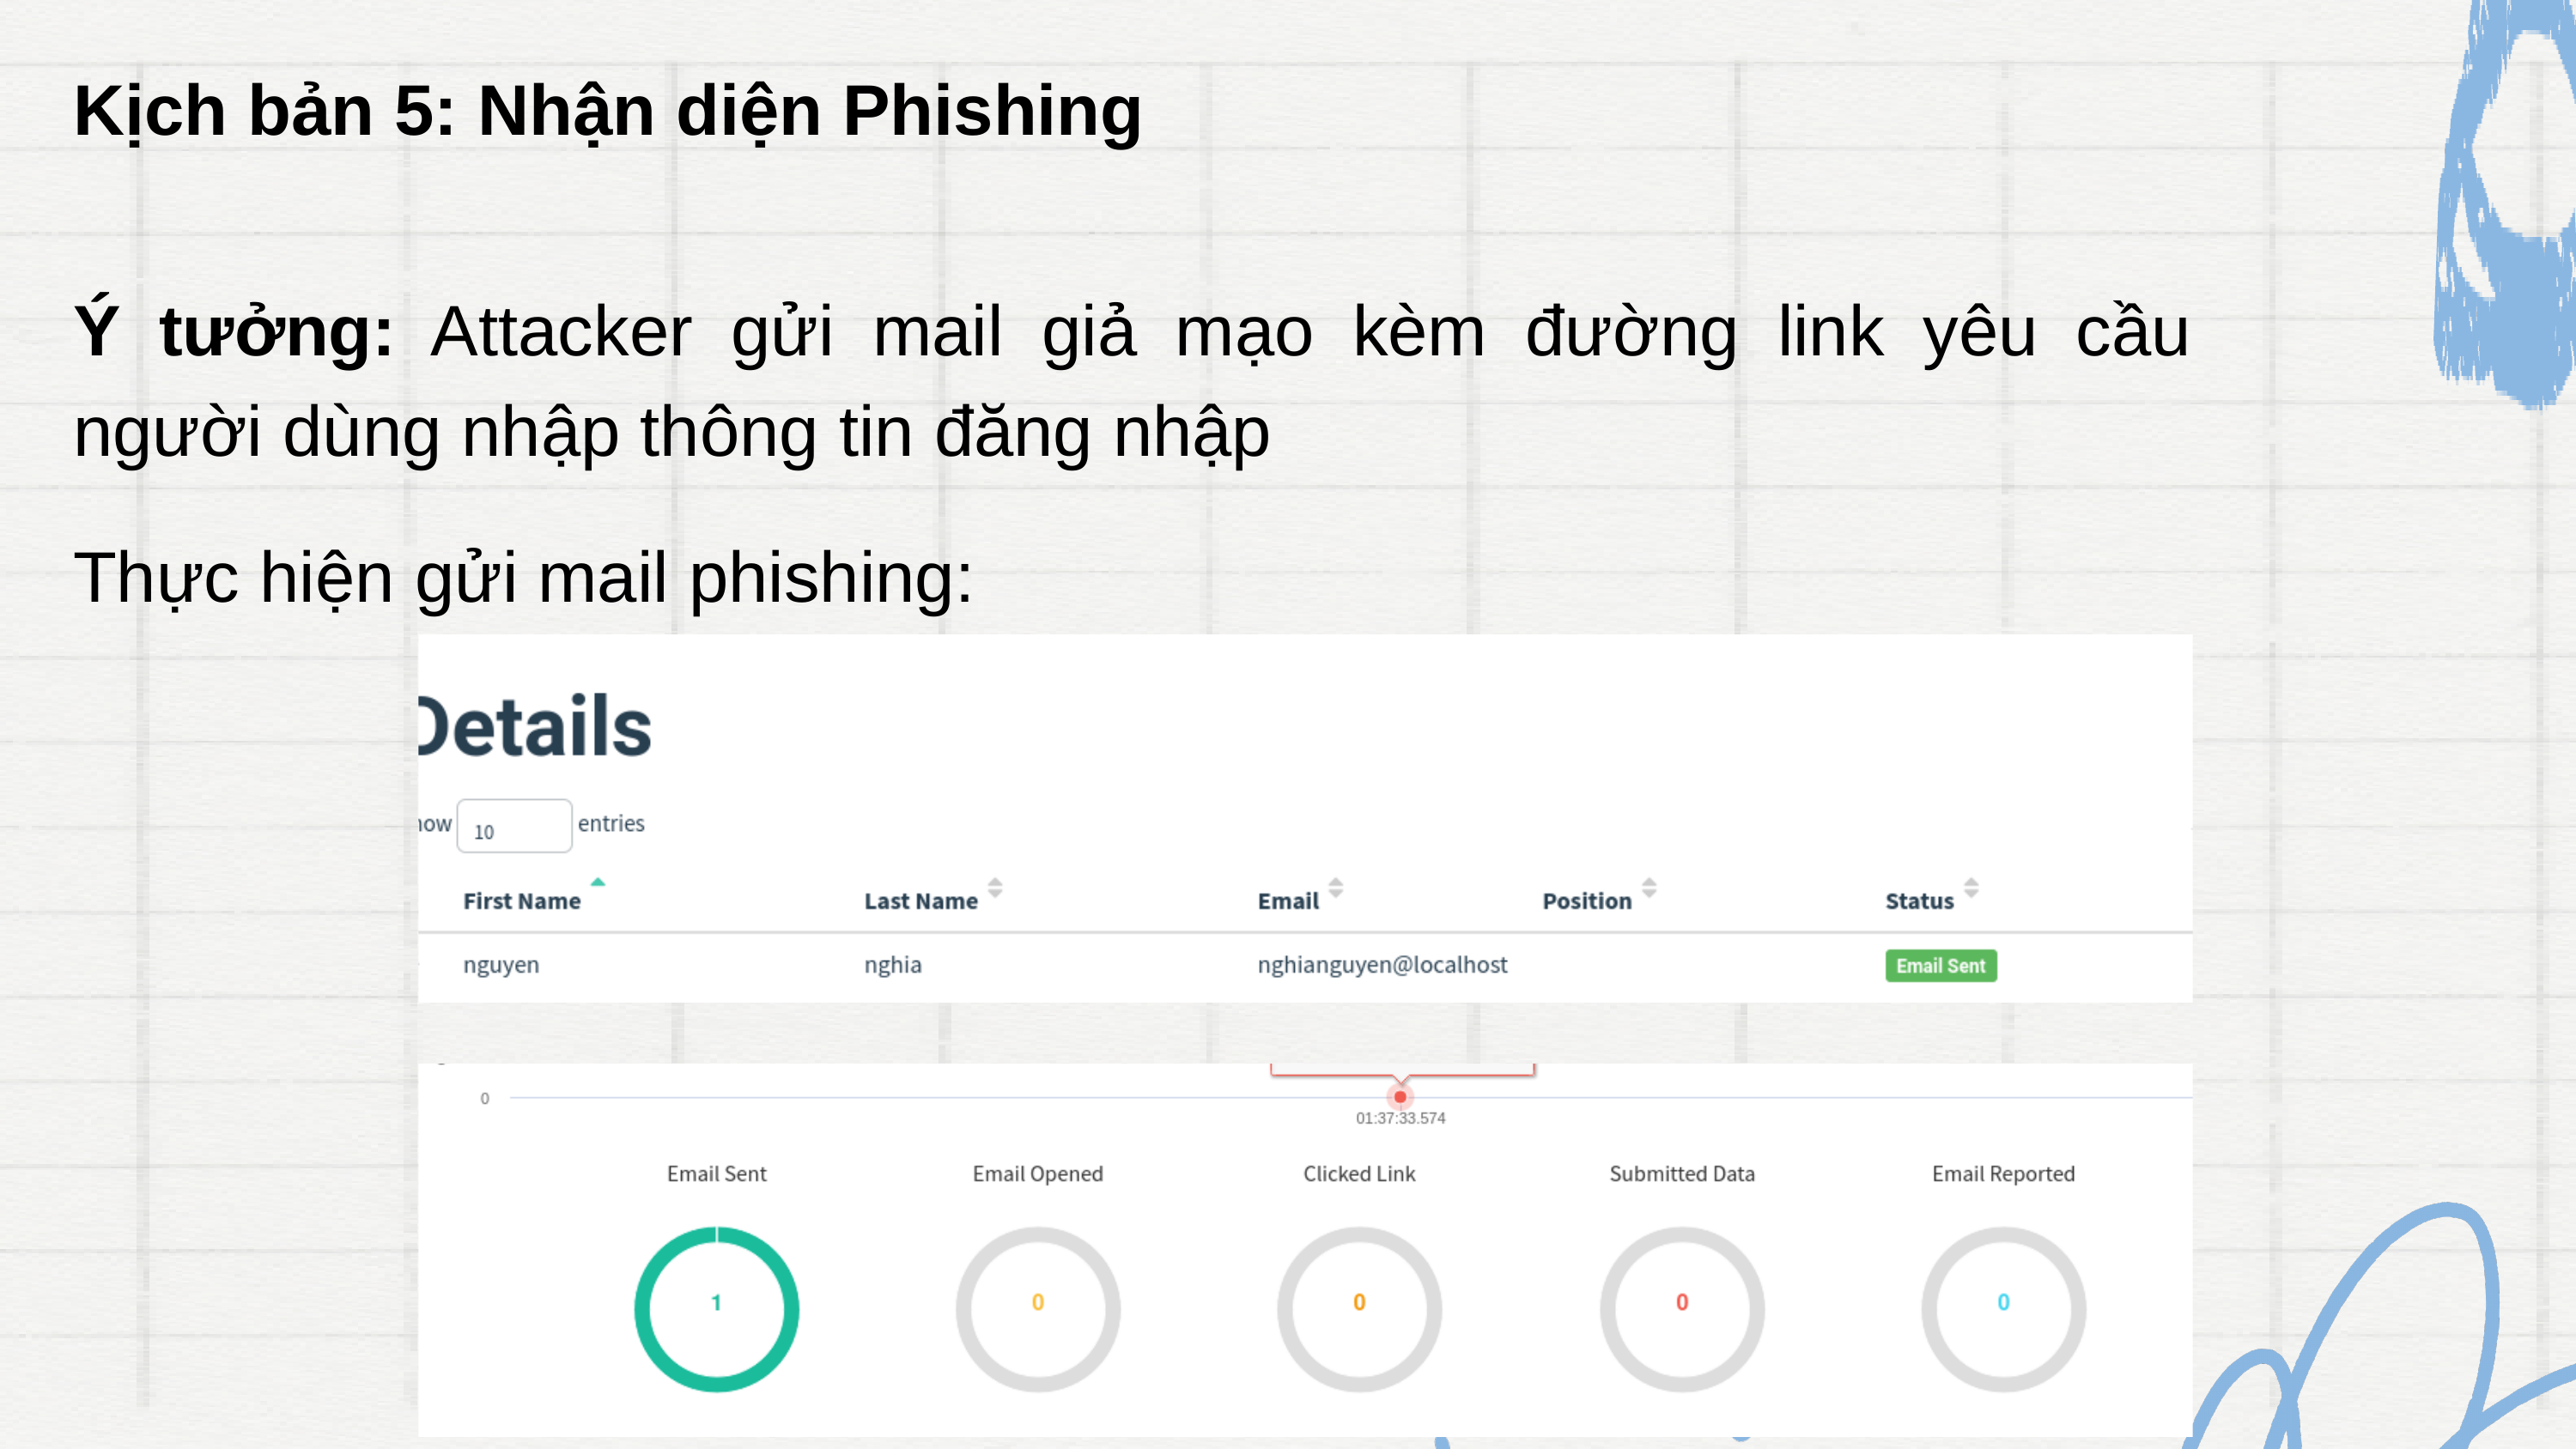

Kịch bản 5: Nhận diện Phishing
Ý tưởng: Attacker gửi mail giả mạo kèm đường link yêu cầu người dùng nhập thông tin đăng nhập
Thực hiện gửi mail phishing: